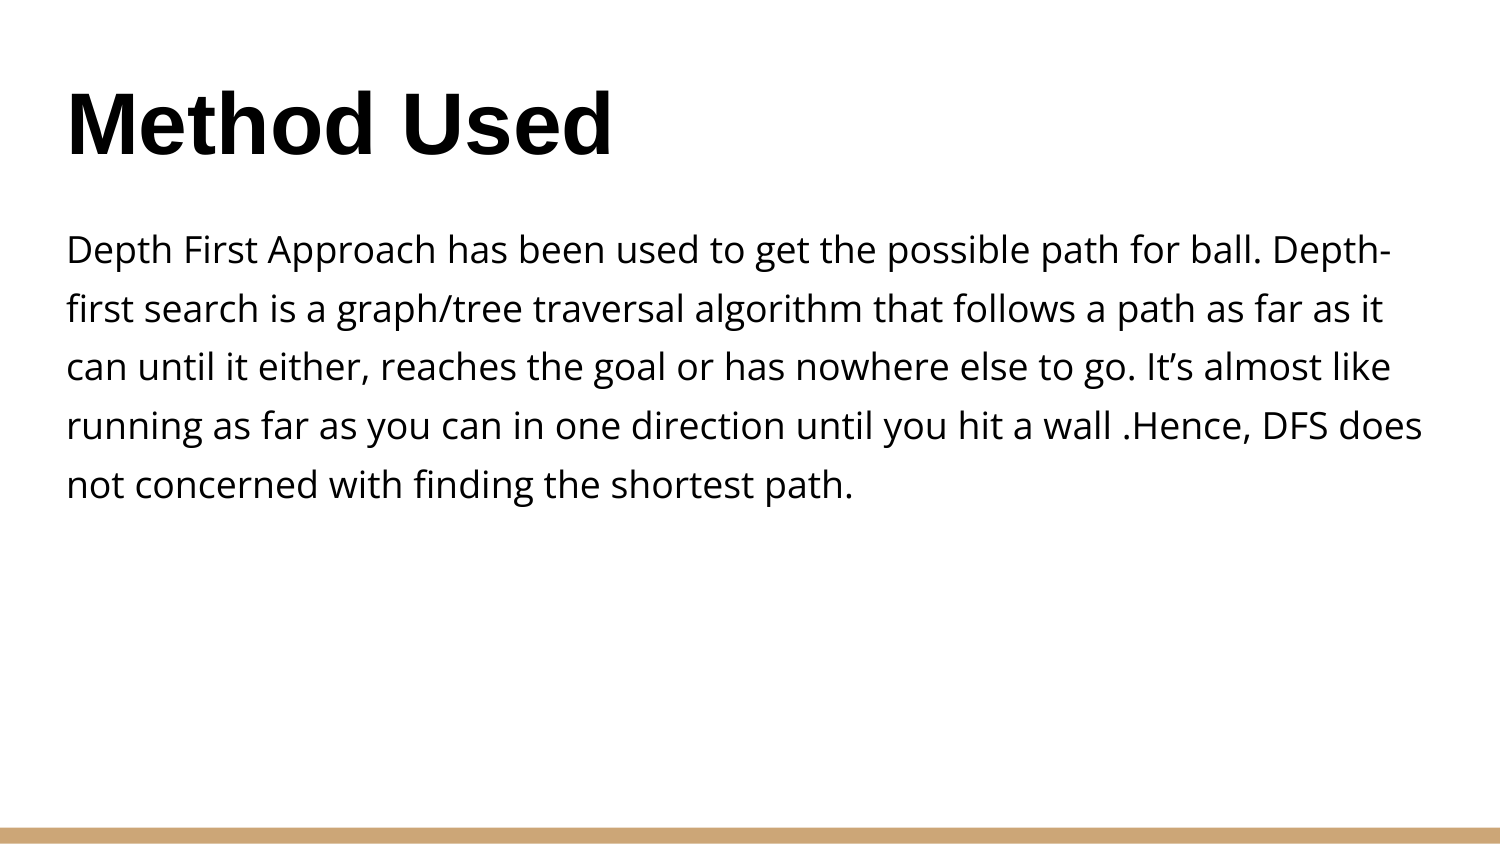

# Method Used
Depth First Approach has been used to get the possible path for ball. Depth-first search is a graph/tree traversal algorithm that follows a path as far as it can until it either, reaches the goal or has nowhere else to go. It’s almost like running as far as you can in one direction until you hit a wall .Hence, DFS does not concerned with finding the shortest path.